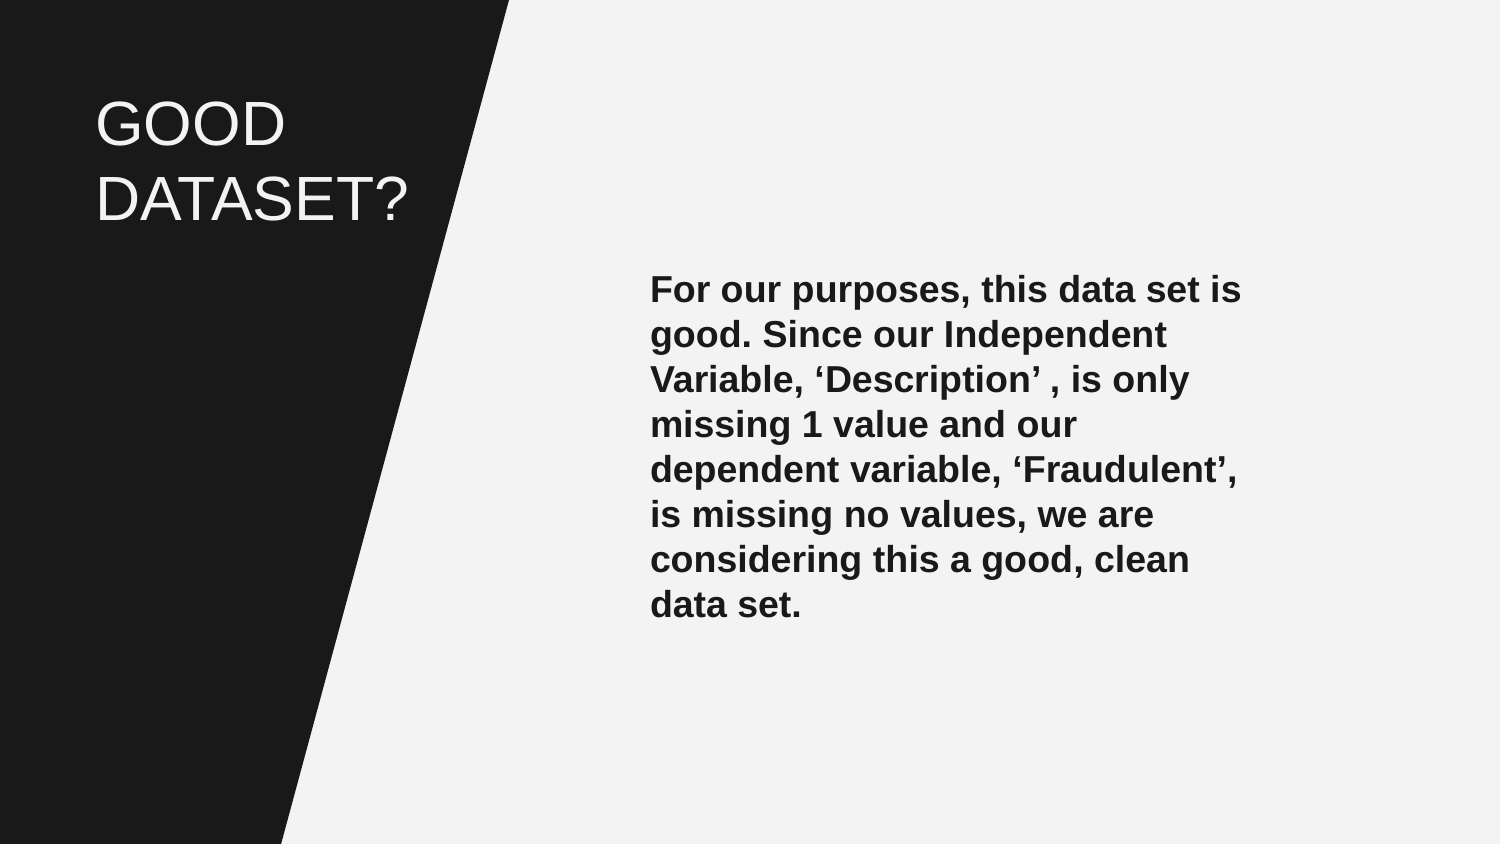

# GOOD DATASET?
For our purposes, this data set is good. Since our Independent Variable, ‘Description’ , is only missing 1 value and our dependent variable, ‘Fraudulent’, is missing no values, we are considering this a good, clean data set.